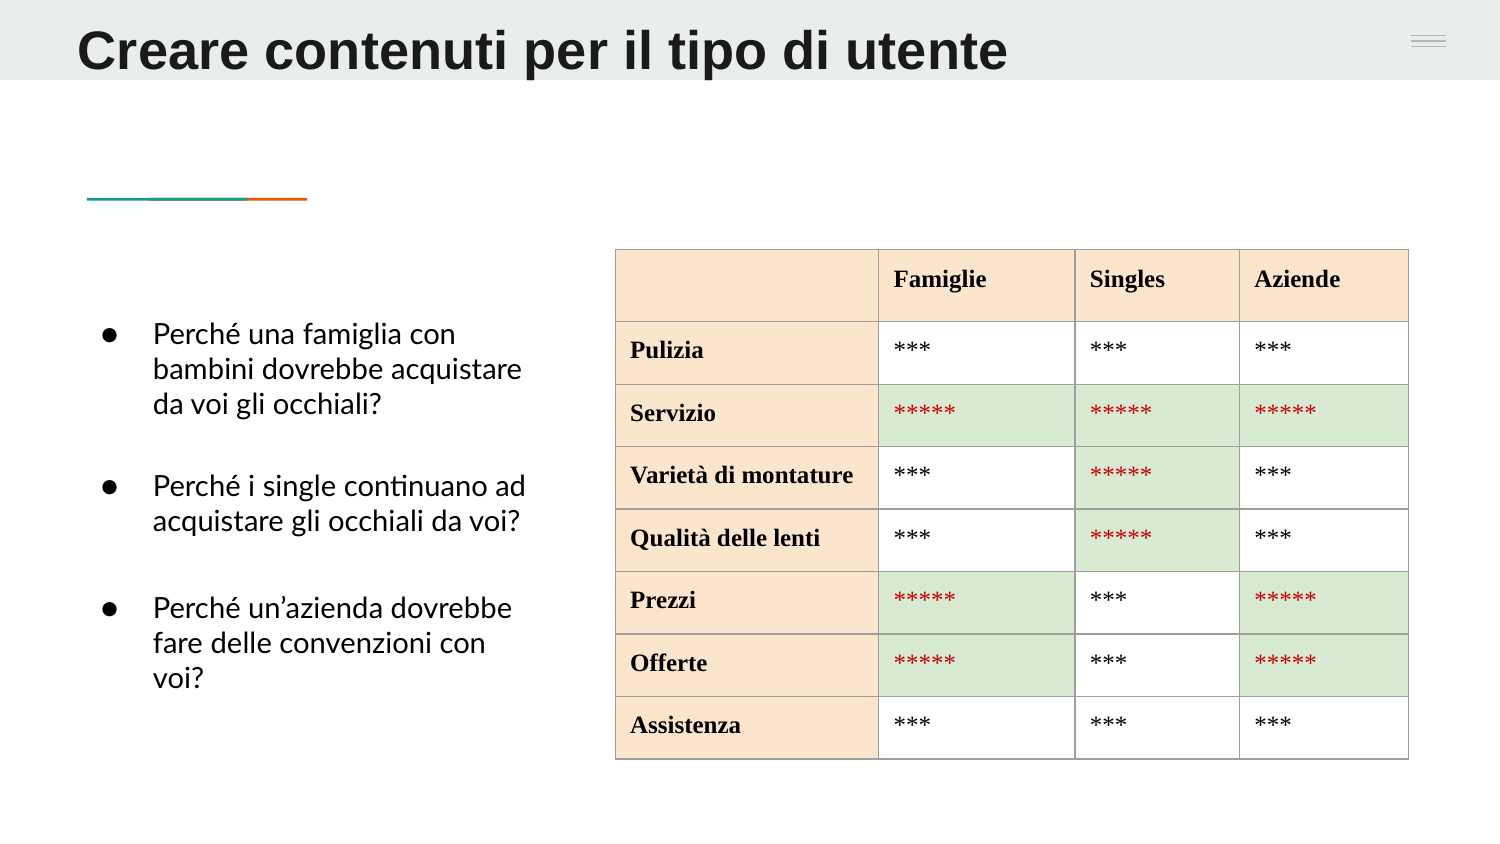

# Creare contenuti per il tipo di utente
|  | Famiglie | Singles | Aziende |
| --- | --- | --- | --- |
| Pulizia | \*\*\* | \*\*\* | \*\*\* |
| Servizio | \*\*\*\*\* | \*\*\*\*\* | \*\*\*\*\* |
| Varietà di montature | \*\*\* | \*\*\*\*\* | \*\*\* |
| Qualità delle lenti | \*\*\* | \*\*\*\*\* | \*\*\* |
| Prezzi | \*\*\*\*\* | \*\*\* | \*\*\*\*\* |
| Offerte | \*\*\*\*\* | \*\*\* | \*\*\*\*\* |
| Assistenza | \*\*\* | \*\*\* | \*\*\* |
Perché una famiglia con bambini dovrebbe acquistare da voi gli occhiali?
Perché i single continuano ad acquistare gli occhiali da voi?
Perché un’azienda dovrebbe fare delle convenzioni con voi?